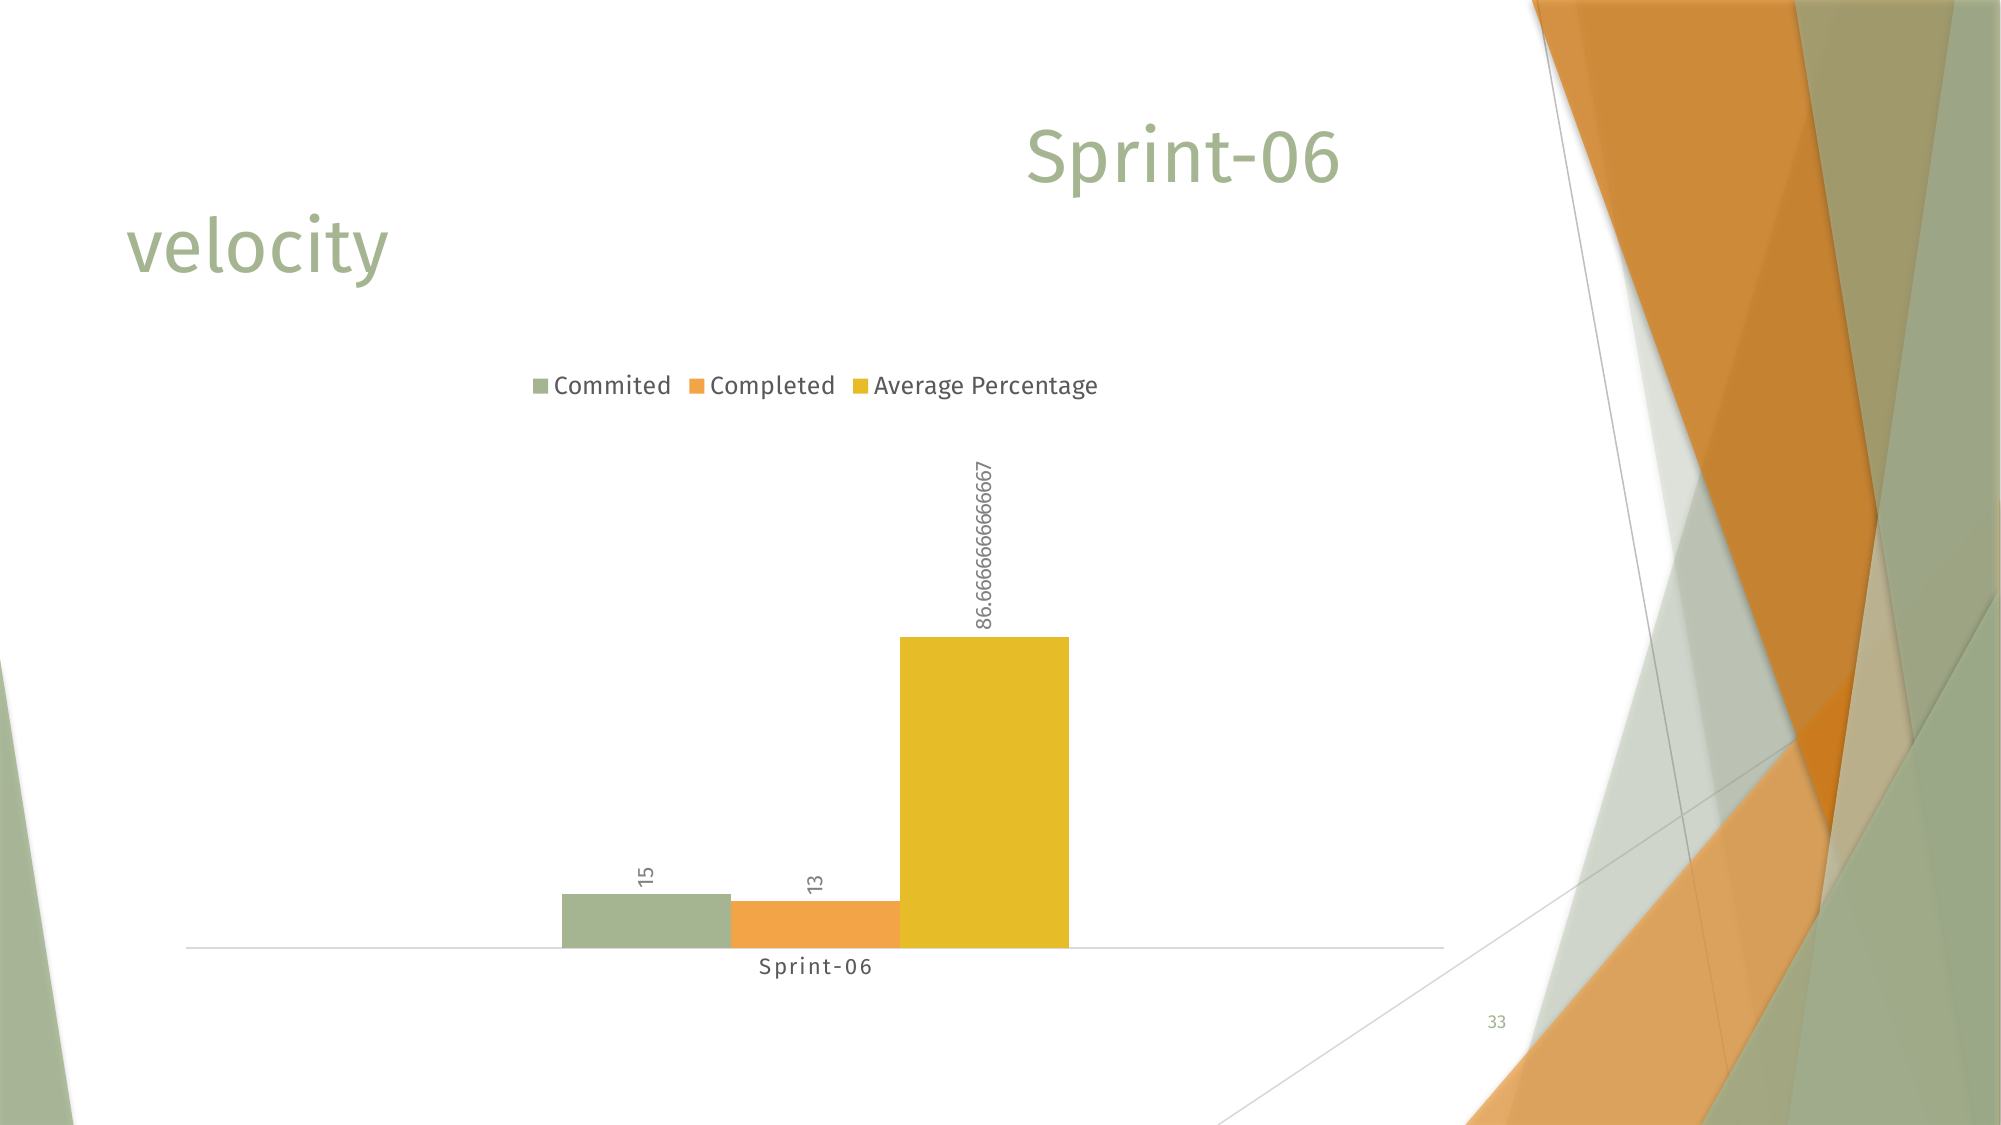

# Sprint-06 velocity

### Chart

| Category | Commited | Completed | Average Percentage |
|---|---|---|---|
| Sprint-06 | 15.0 | 13.0 | 86.66666666666667 |
33